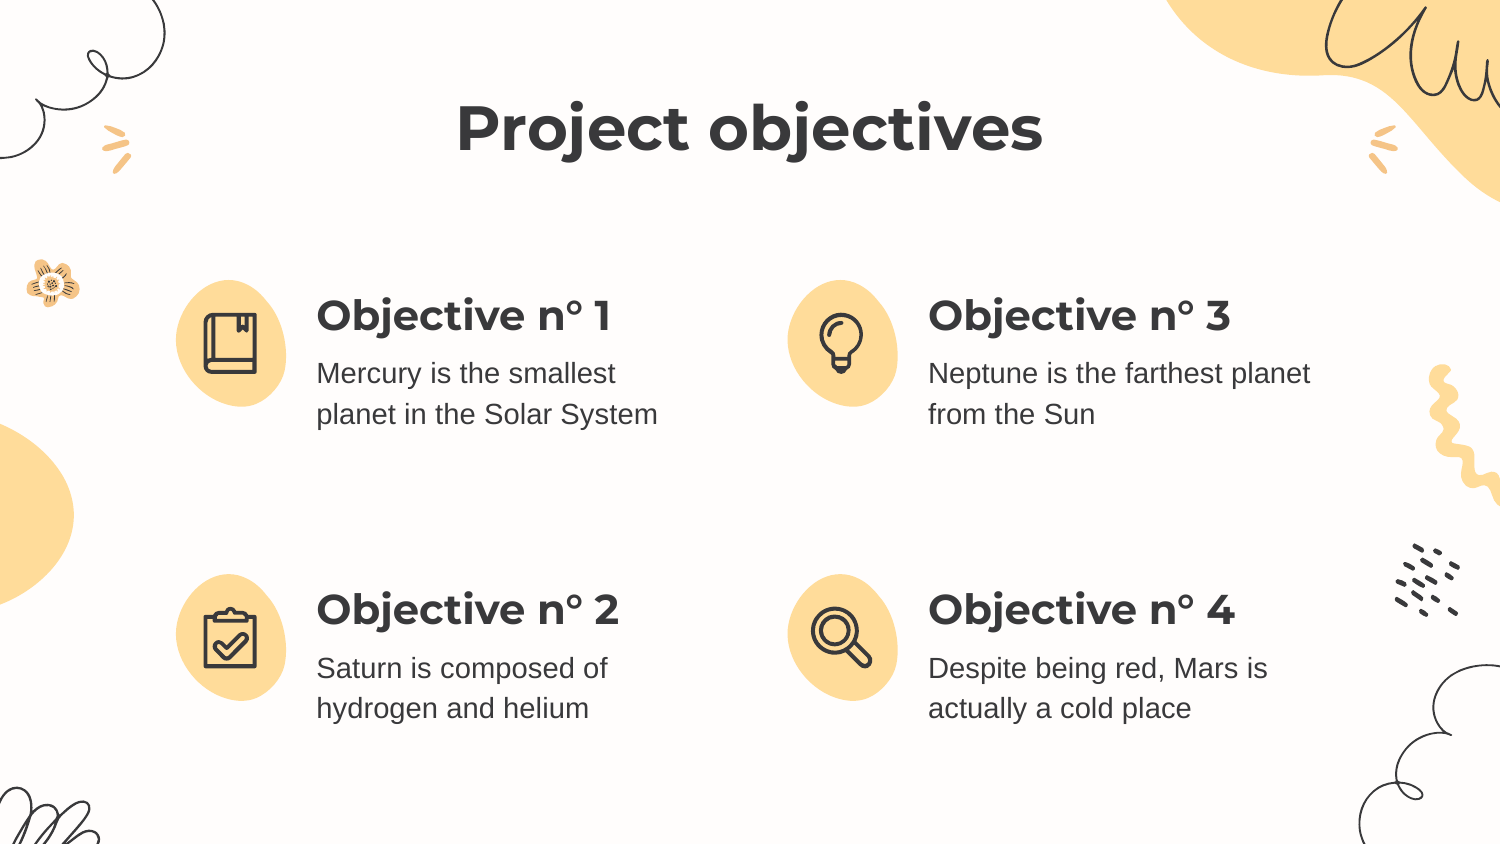

# Project objectives

Objective n° 1

Objective n° 3

Mercury is the smallest planet in the Solar System
Neptune is the farthest planet from the Sun

Objective n° 2
Objective n° 4

Saturn is composed of hydrogen and helium
Despite being red, Mars is actually a cold place